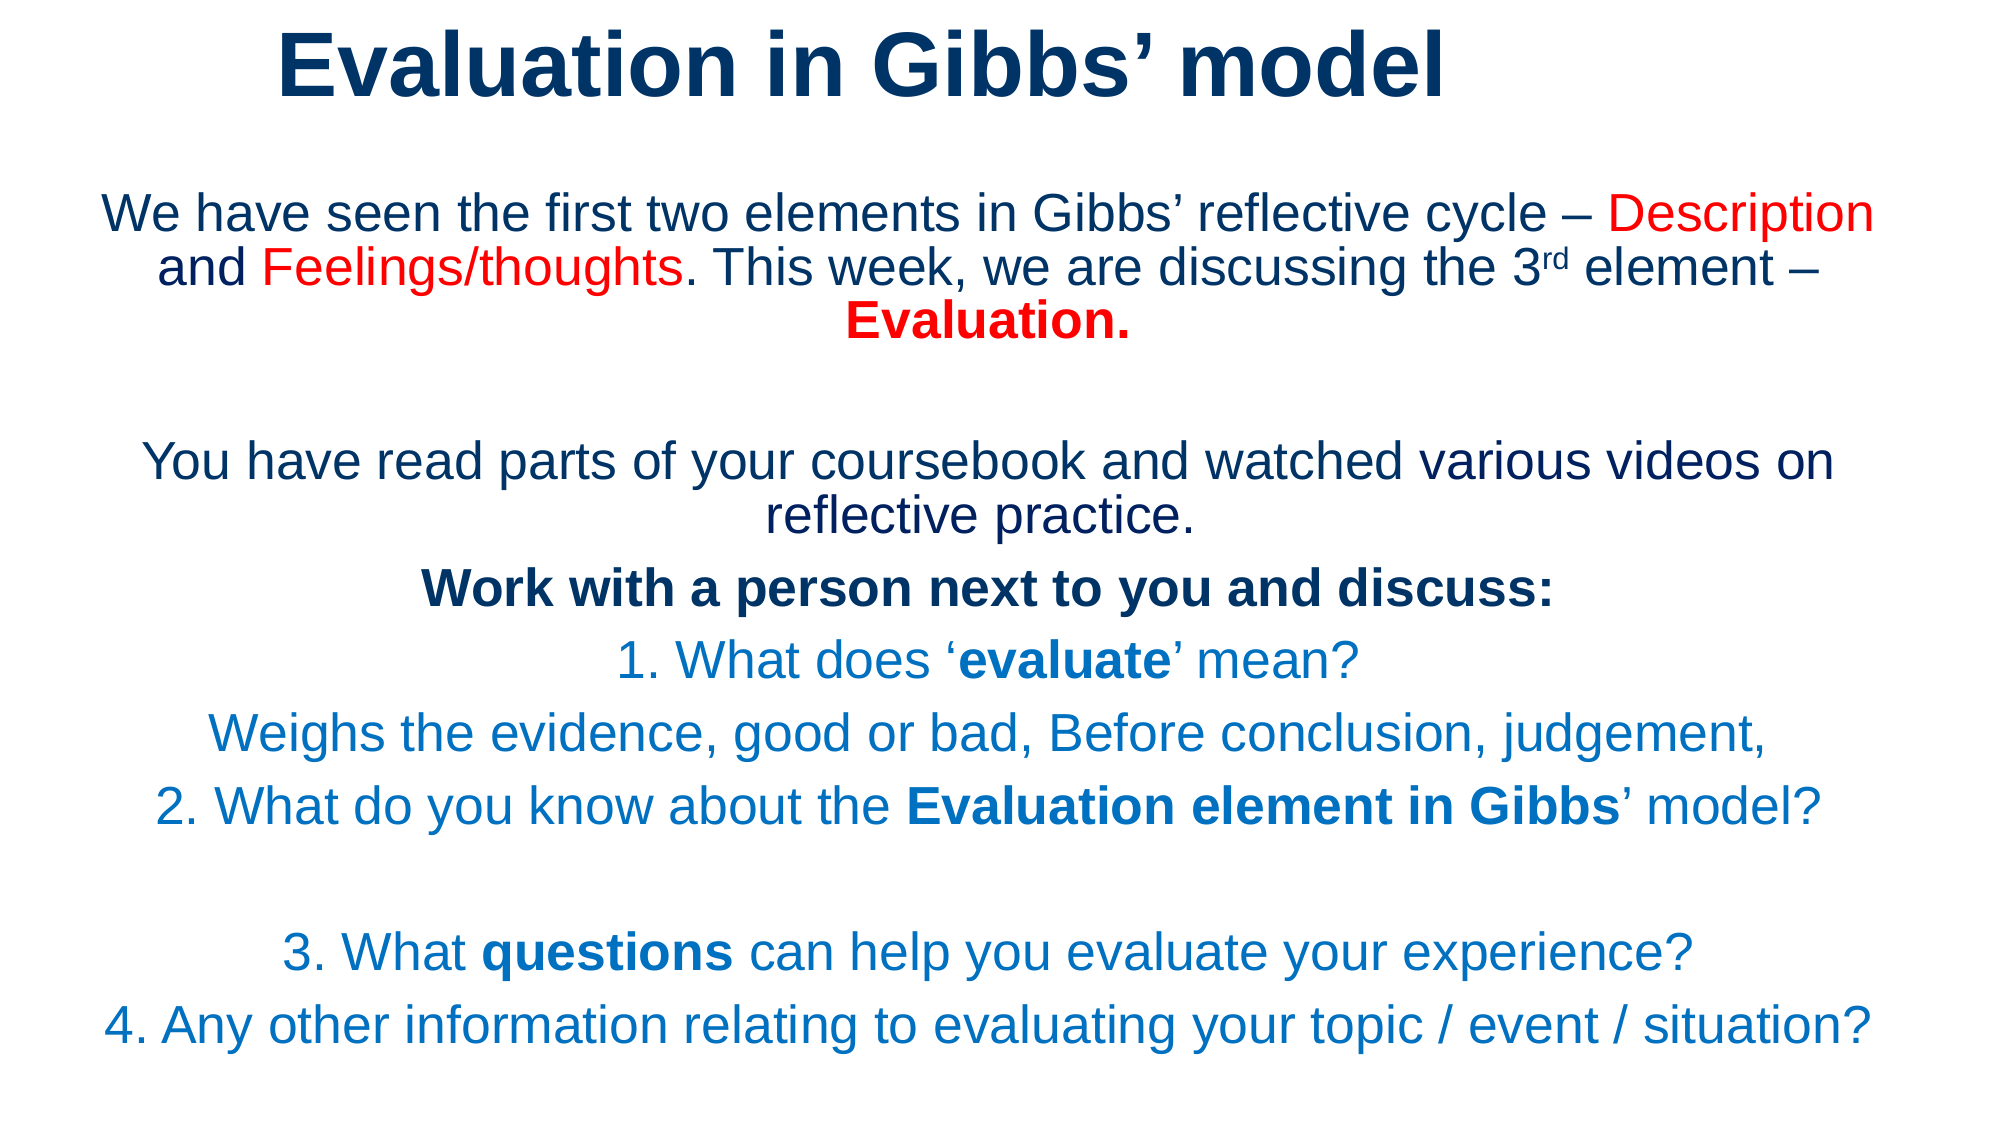

Evaluation in Gibbs’ model
We have seen the first two elements in Gibbs’ reflective cycle – Description and Feelings/thoughts. This week, we are discussing the 3rd element – Evaluation.

You have read parts of your coursebook and watched various videos on reflective practice.
Work with a person next to you and discuss:
1. What does ‘evaluate’ mean?
 Weighs the evidence, good or bad, Before conclusion, judgement,
2. What do you know about the Evaluation element in Gibbs’ model?

3. What questions can help you evaluate your experience?
4. Any other information relating to evaluating your topic / event / situation?